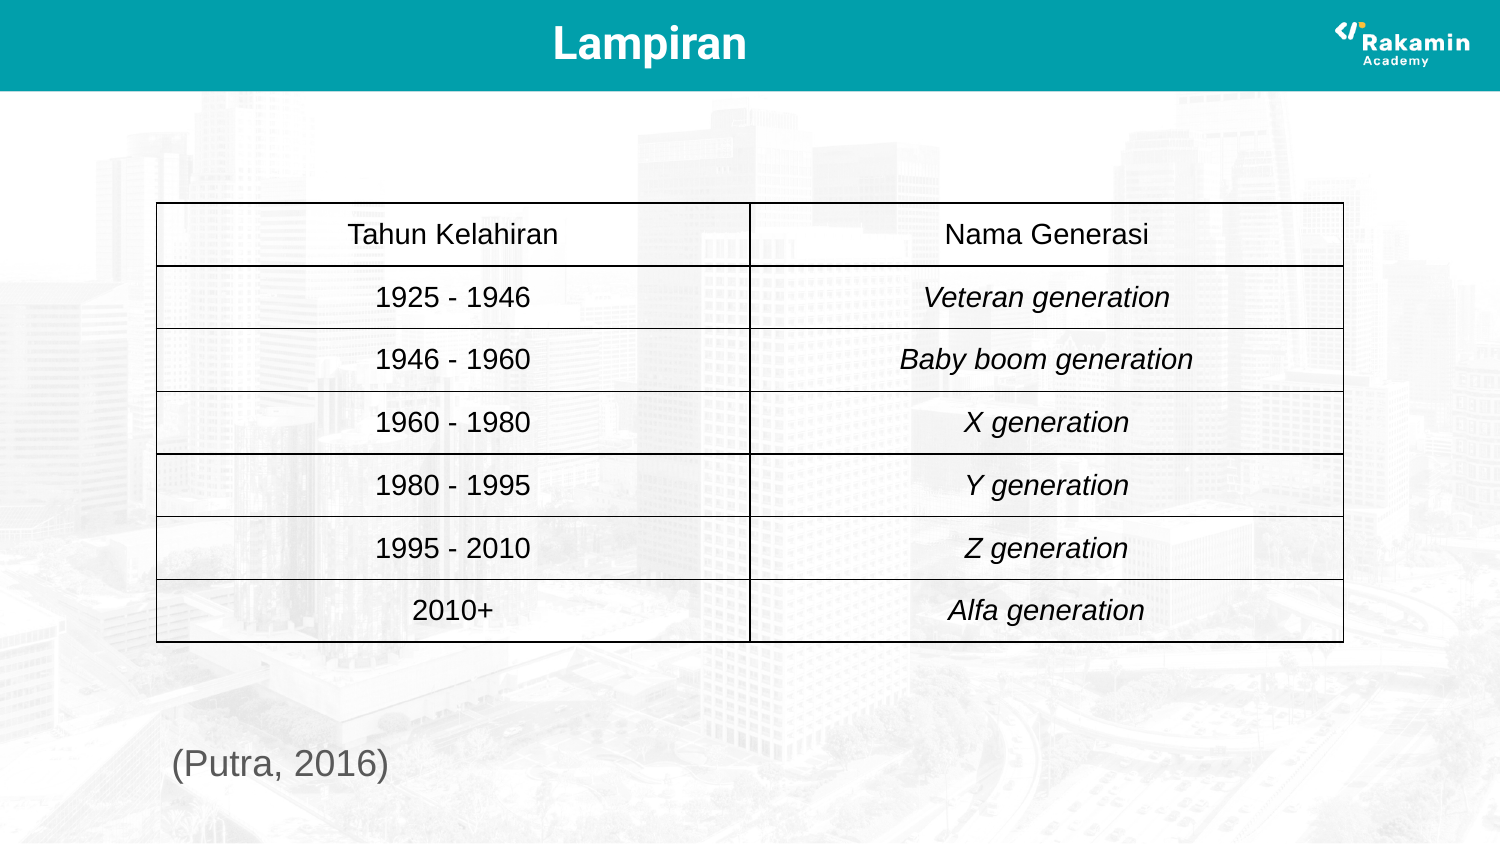

# Lampiran
| Tahun Kelahiran | Nama Generasi |
| --- | --- |
| 1925 - 1946 | Veteran generation |
| 1946 - 1960 | Baby boom generation |
| 1960 - 1980 | X generation |
| 1980 - 1995 | Y generation |
| 1995 - 2010 | Z generation |
| 2010+ | Alfa generation |
(Putra, 2016)